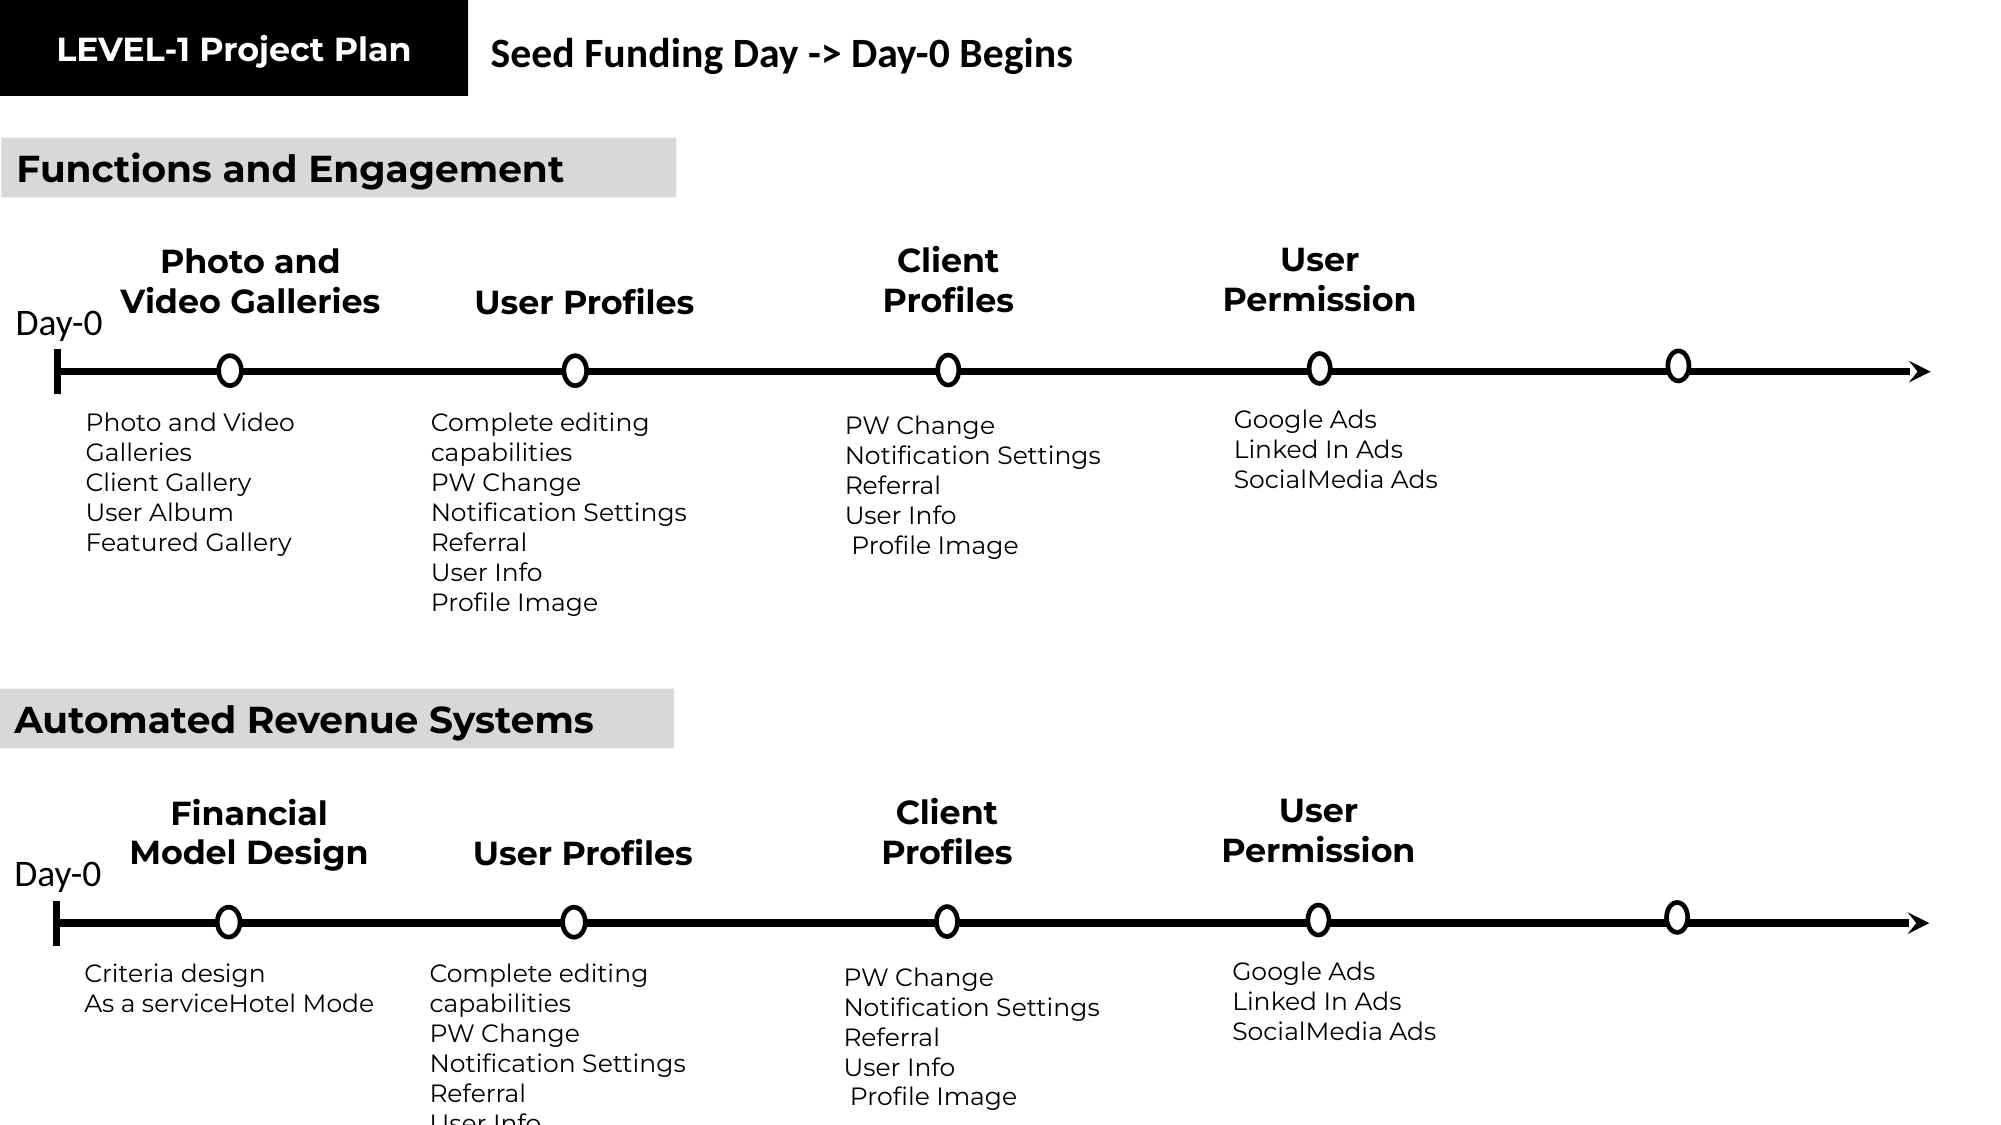

LEVEL-1 Project Plan
Seed Funding Day -> Day-0 Begins
Functions and Engagement
User Permission

Google Ads
Linked In Ads
SocialMedia Ads
Client Profiles

PW Change
Notification Settings
Referral
User Info
 Profile Image
Photo and Video Galleries

Photo and Video Galleries
Client Gallery
User Album
Featured Gallery

Complete editing capabilities
PW Change
Notification Settings Referral
User Info
Profile Image
User Profiles
Day-0

Automated Revenue Systems
User Permission

Google Ads
Linked In Ads
SocialMedia Ads
Client Profiles

PW Change
Notification Settings
Referral
User Info
 Profile Image
Financial Model Design

Criteria design
As a serviceHotel Mode

Complete editing capabilities
PW Change
Notification Settings Referral
User Info
Profile Image
User Profiles
Day-0